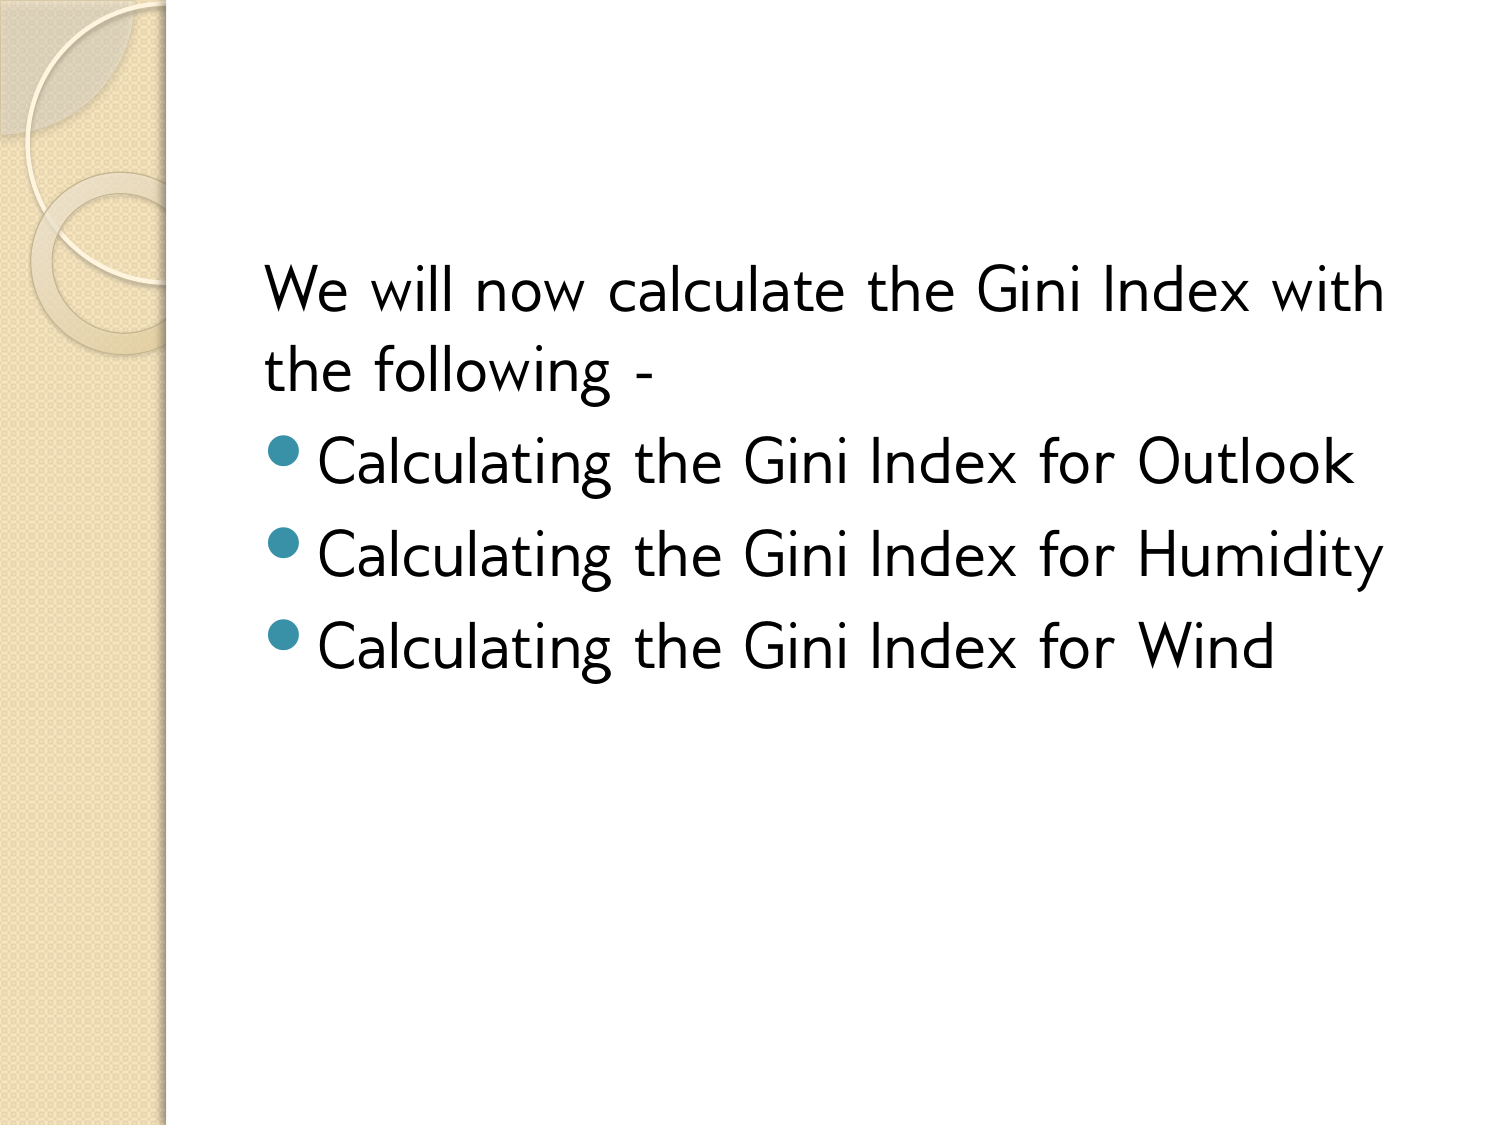

#
We will now calculate the Gini Index with the following -
Calculating the Gini Index for Outlook
Calculating the Gini Index for Humidity
Calculating the Gini Index for Wind